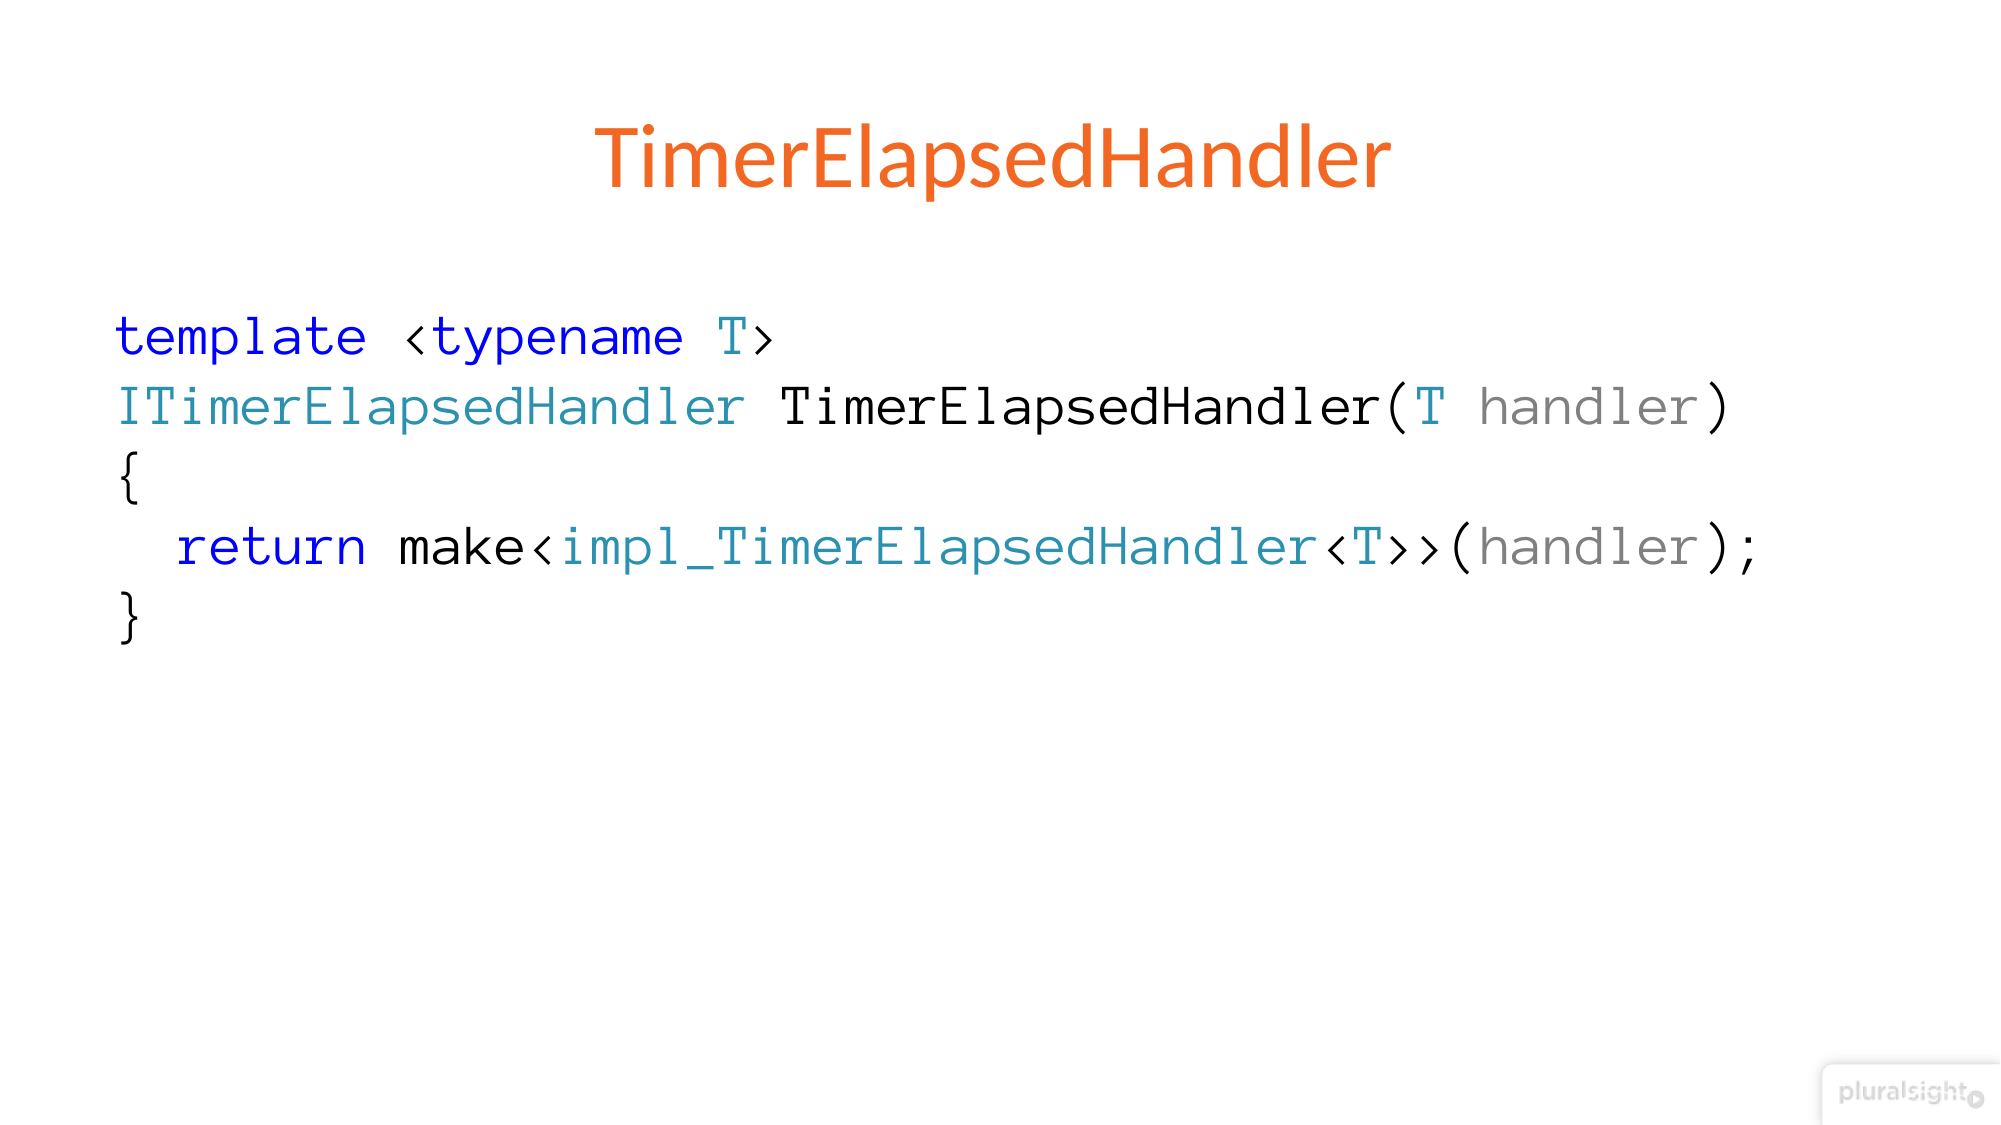

# TimerElapsedHandler
template <typename T>
ITimerElapsedHandler TimerElapsedHandler(T handler)
{
  return make<impl_TimerElapsedHandler<T>>(handler);
}